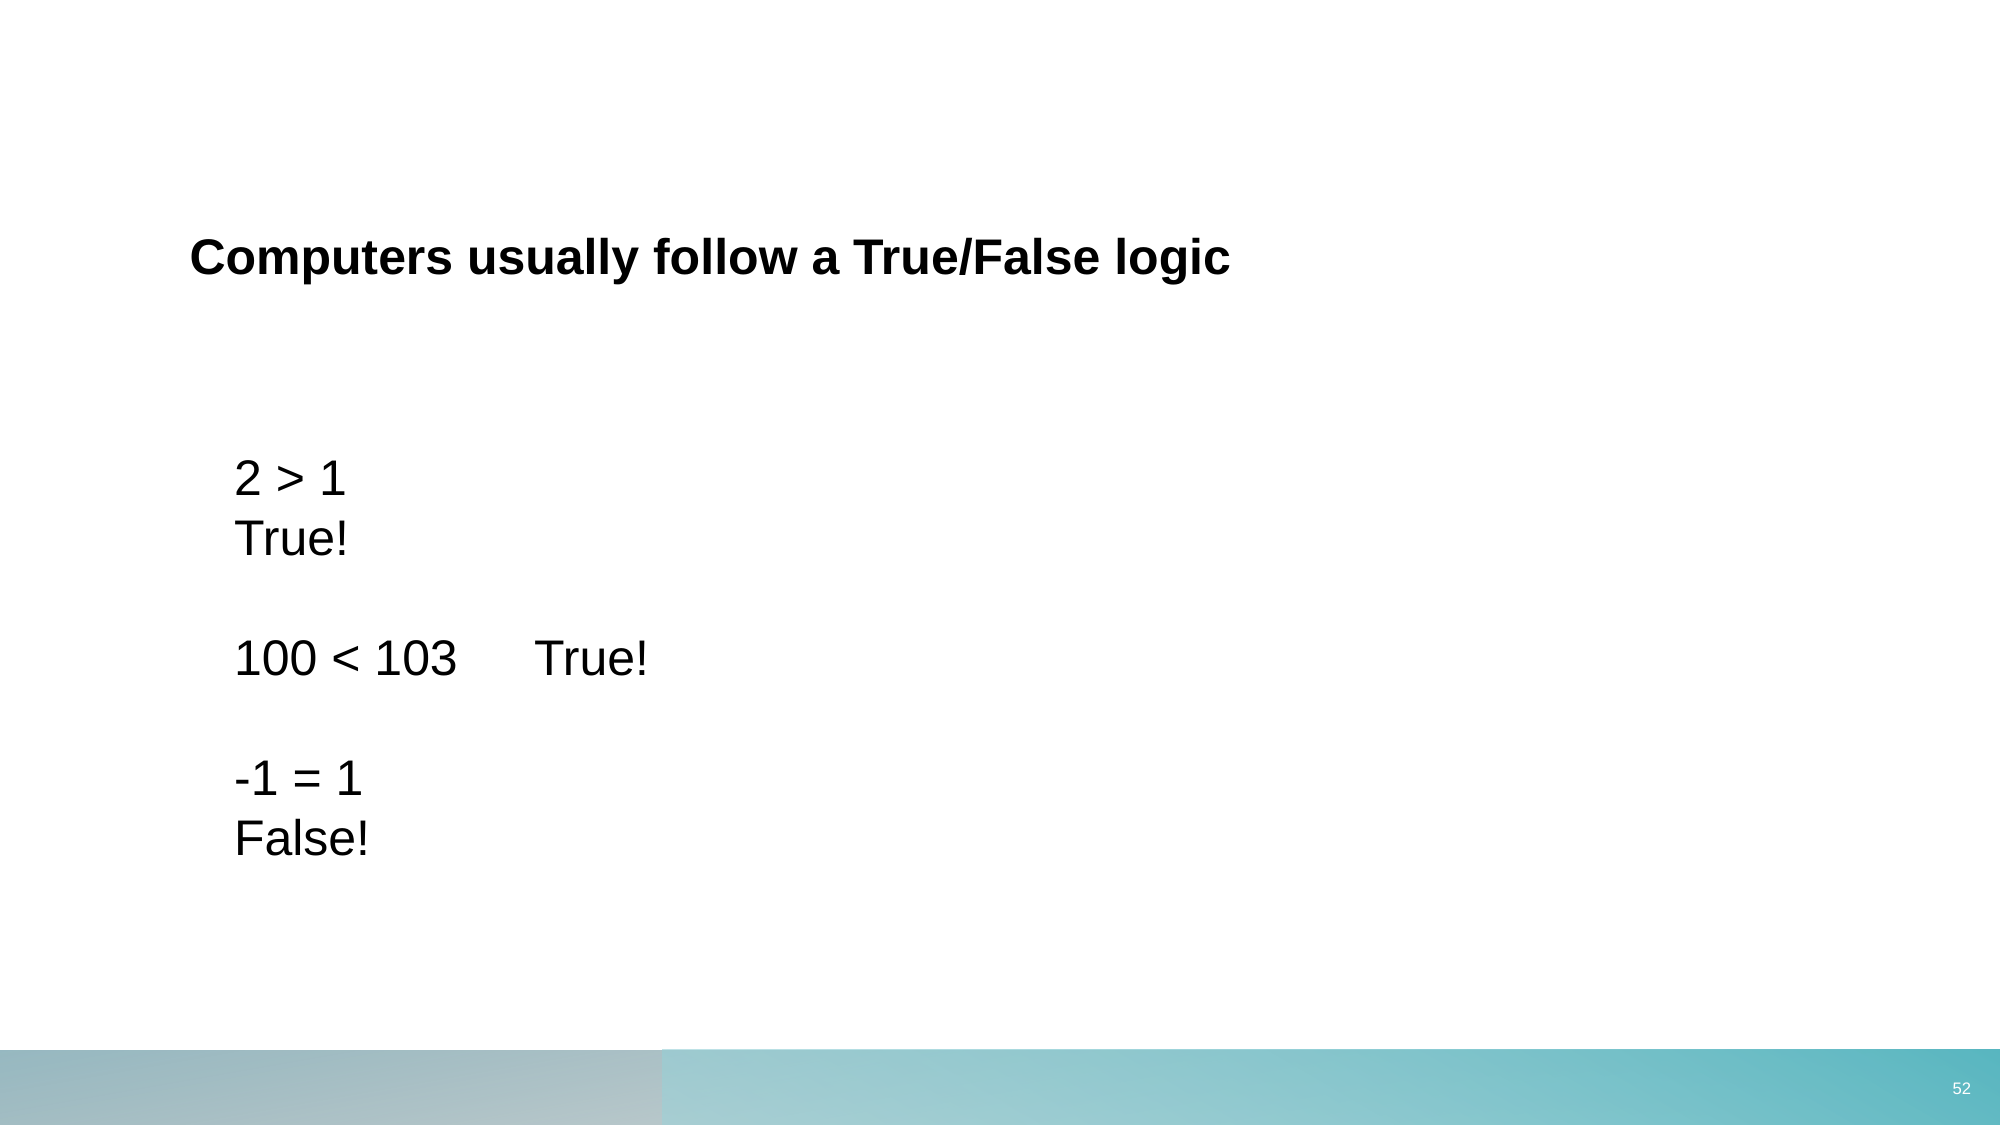

Computers usually follow a True/False logic
2 > 1			True!

100 < 103	True!

-1 = 1			False!

52